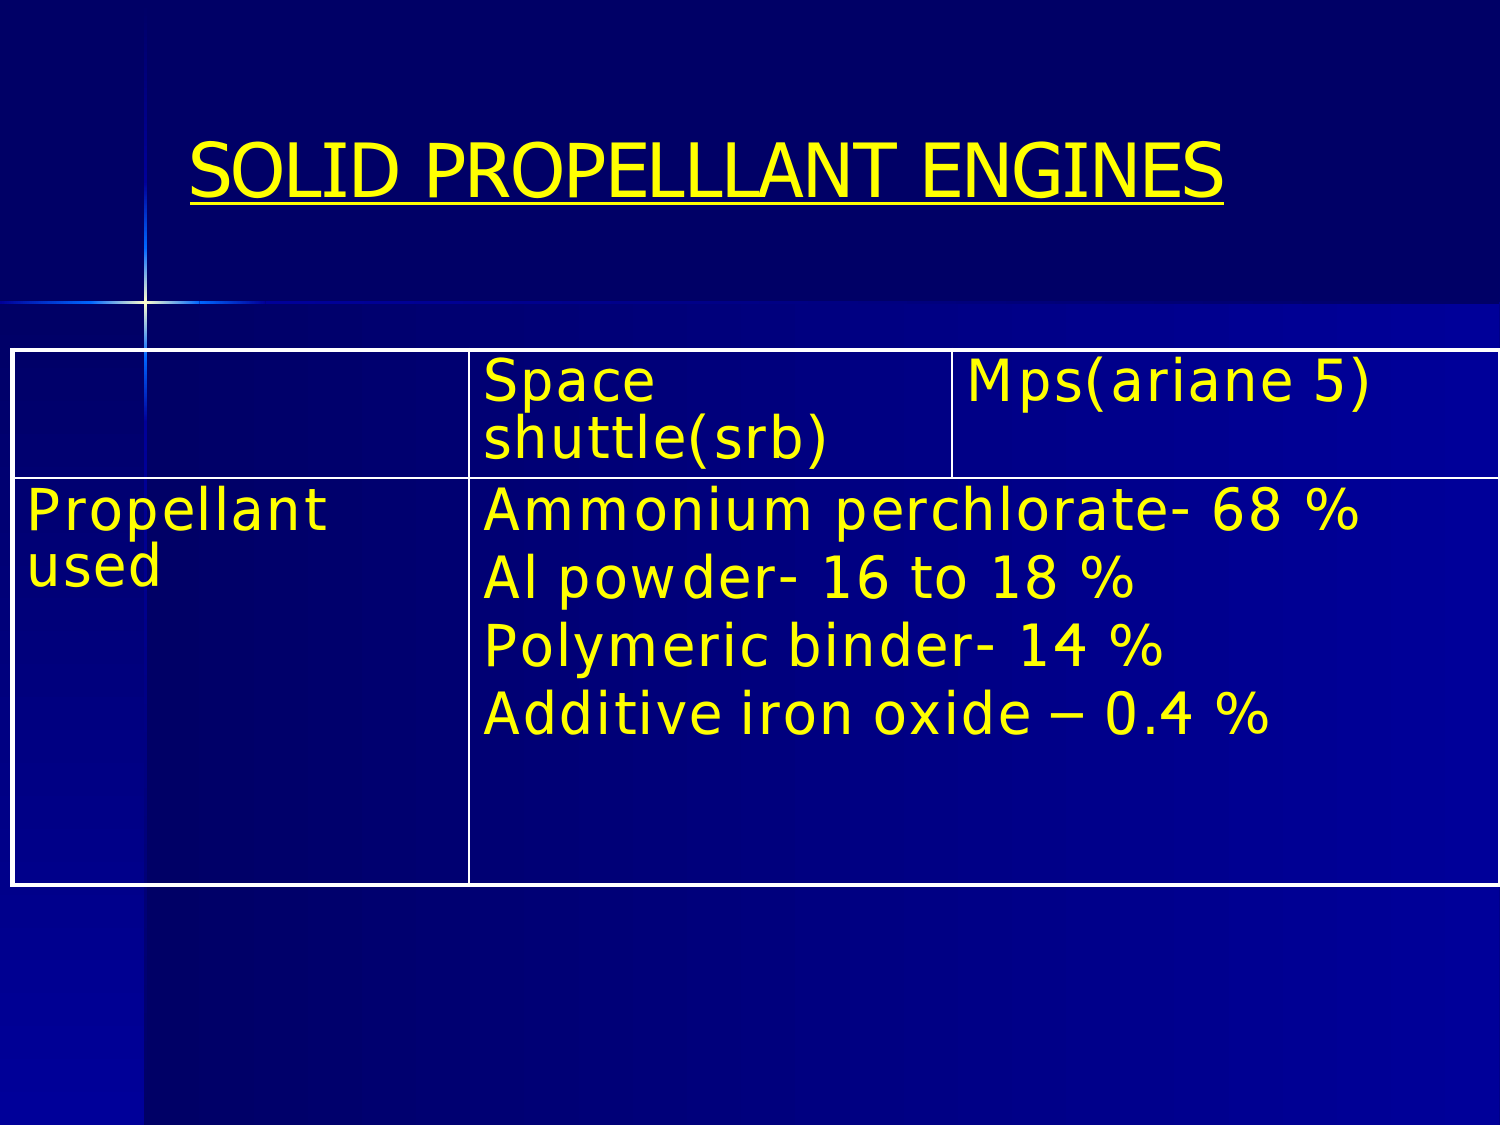

# SOLID PROPELLLANT ENGINES
|  | Space shuttle(srb) | Mps(ariane 5) |
| --- | --- | --- |
| Propellant used | Ammonium perchlorate- 68 % Al powder- 16 to 18 % Polymeric binder- 14 % Additive iron oxide – 0.4 % |  |